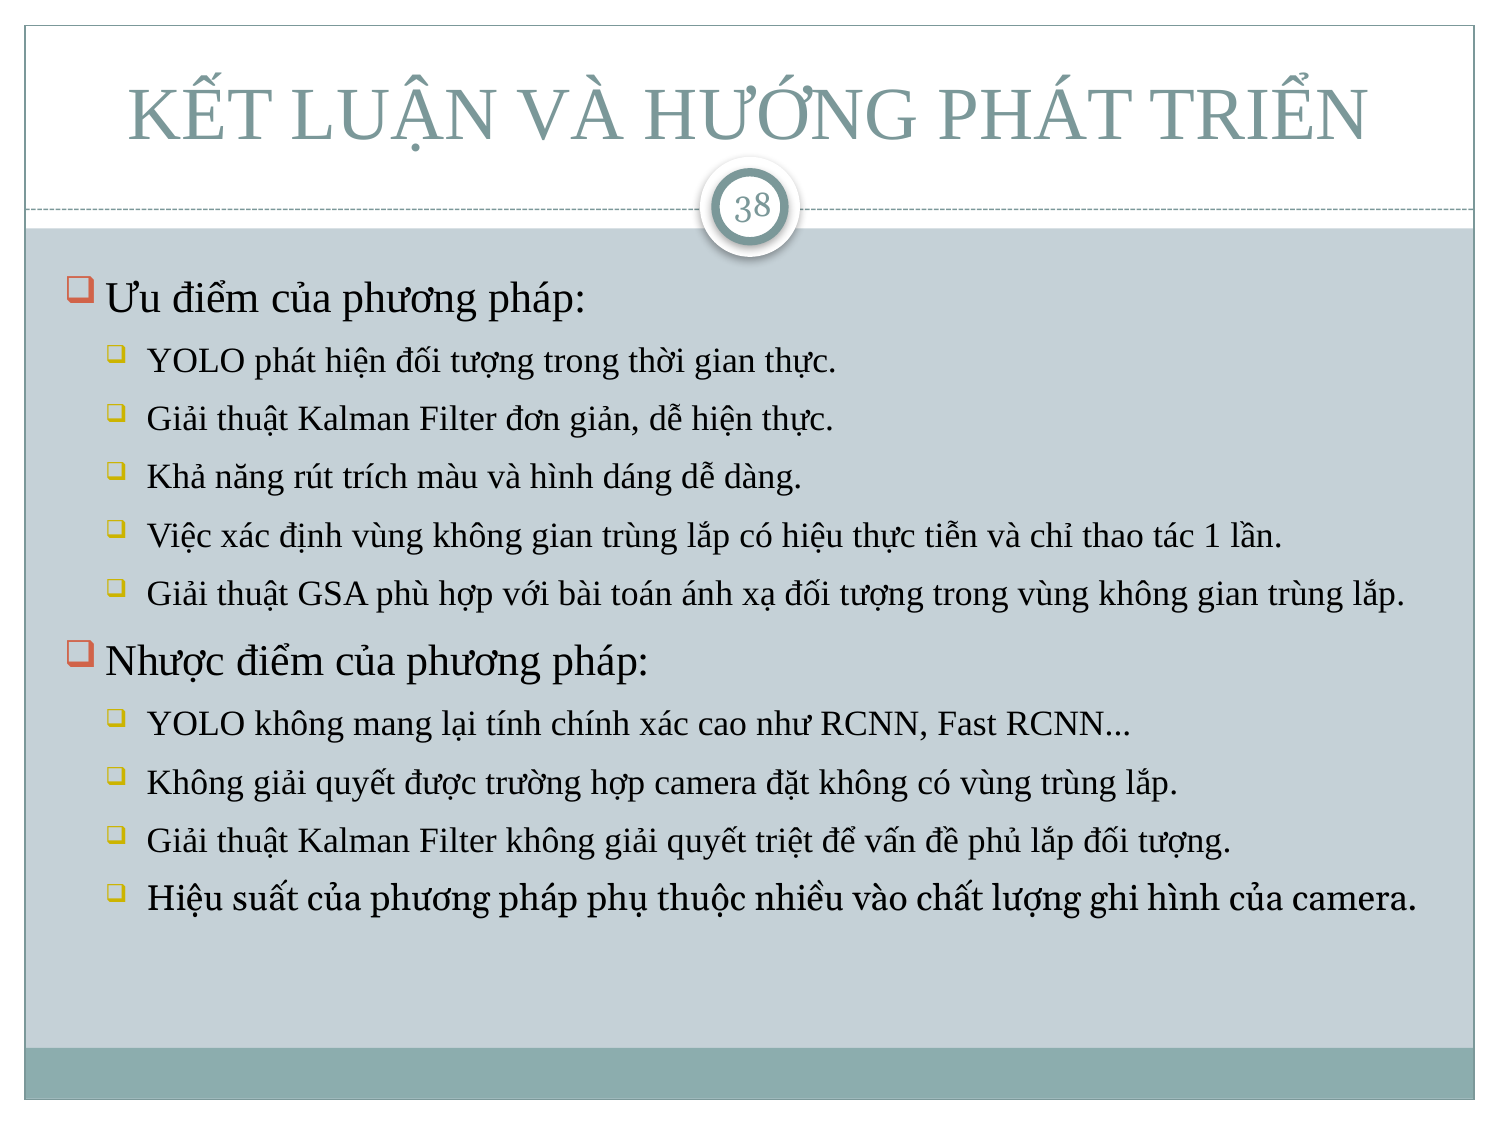

# KẾT LUẬN VÀ HƯỚNG PHÁT TRIỂN
38
Ưu điểm của phương pháp:
YOLO phát hiện đối tượng trong thời gian thực.
Giải thuật Kalman Filter đơn giản, dễ hiện thực.
Khả năng rút trích màu và hình dáng dễ dàng.
Việc xác định vùng không gian trùng lắp có hiệu thực tiễn và chỉ thao tác 1 lần.
Giải thuật GSA phù hợp với bài toán ánh xạ đối tượng trong vùng không gian trùng lắp.
Nhược điểm của phương pháp:
YOLO không mang lại tính chính xác cao như RCNN, Fast RCNN...
Không giải quyết được trường hợp camera đặt không có vùng trùng lắp.
Giải thuật Kalman Filter không giải quyết triệt để vấn đề phủ lắp đối tượng.
Hiệu suất của phương pháp phụ thuộc nhiều vào chất lượng ghi hình của camera.